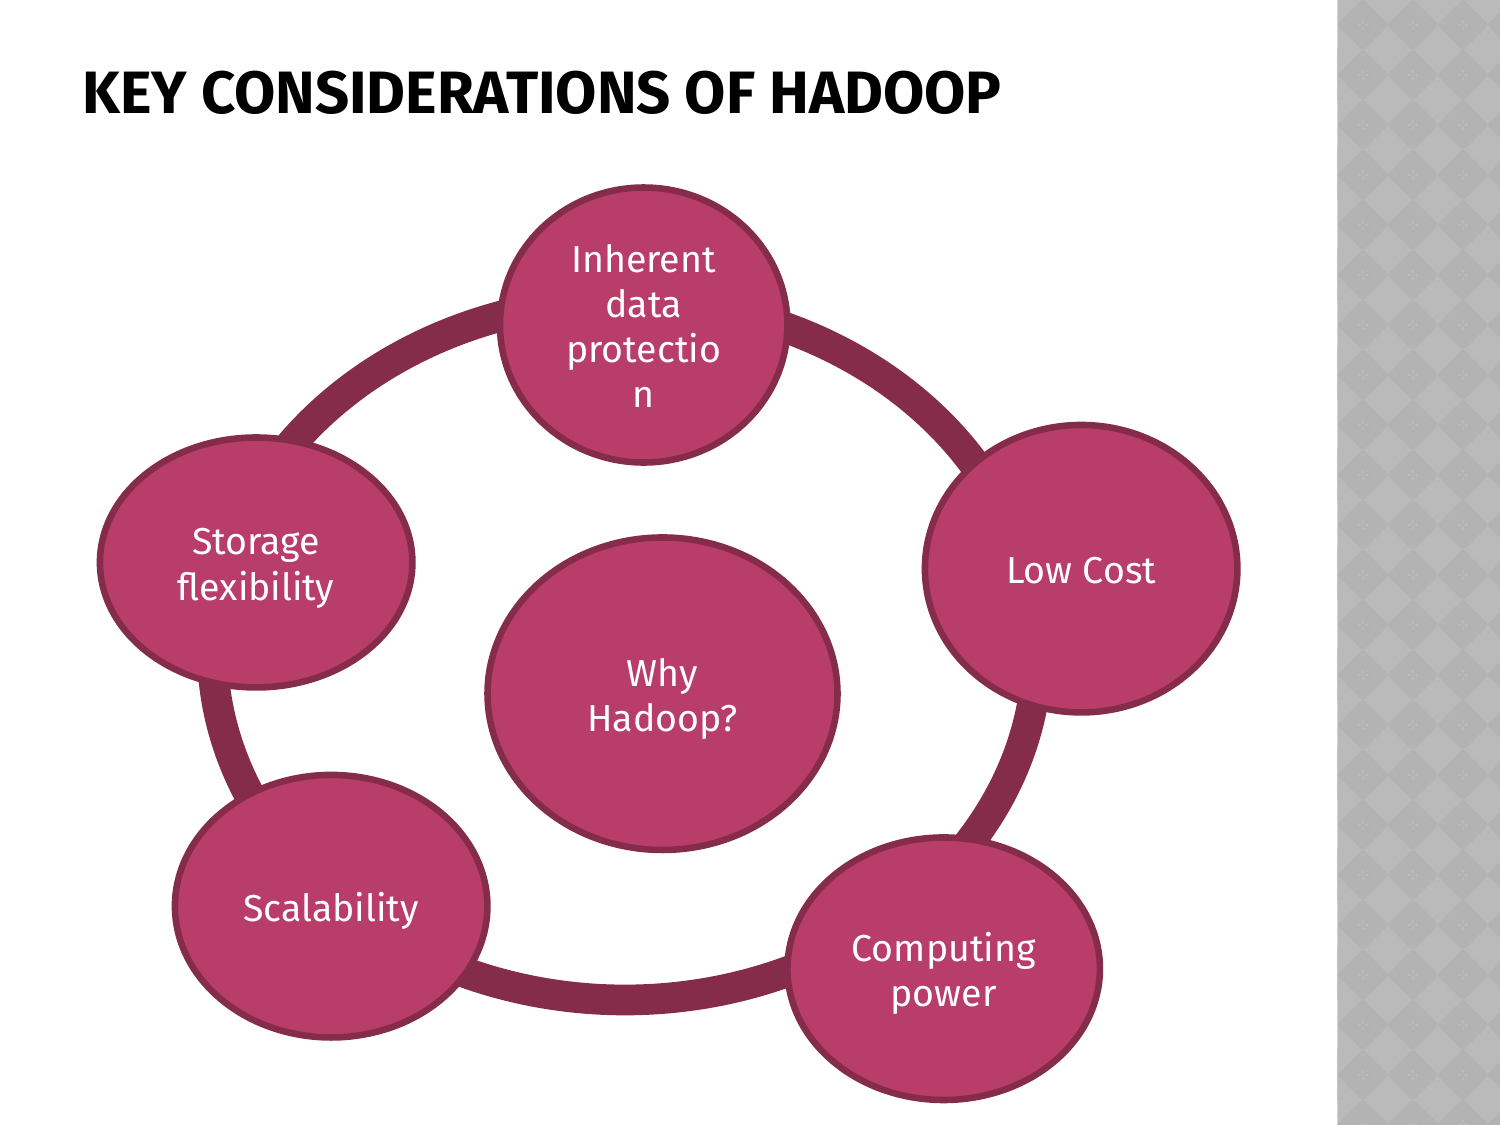

# KEY CONSIDERATIONS OF HADOOP
Inherent data protection

Low Cost
Storage flexibility
Why Hadoop?
Scalability
Computing power